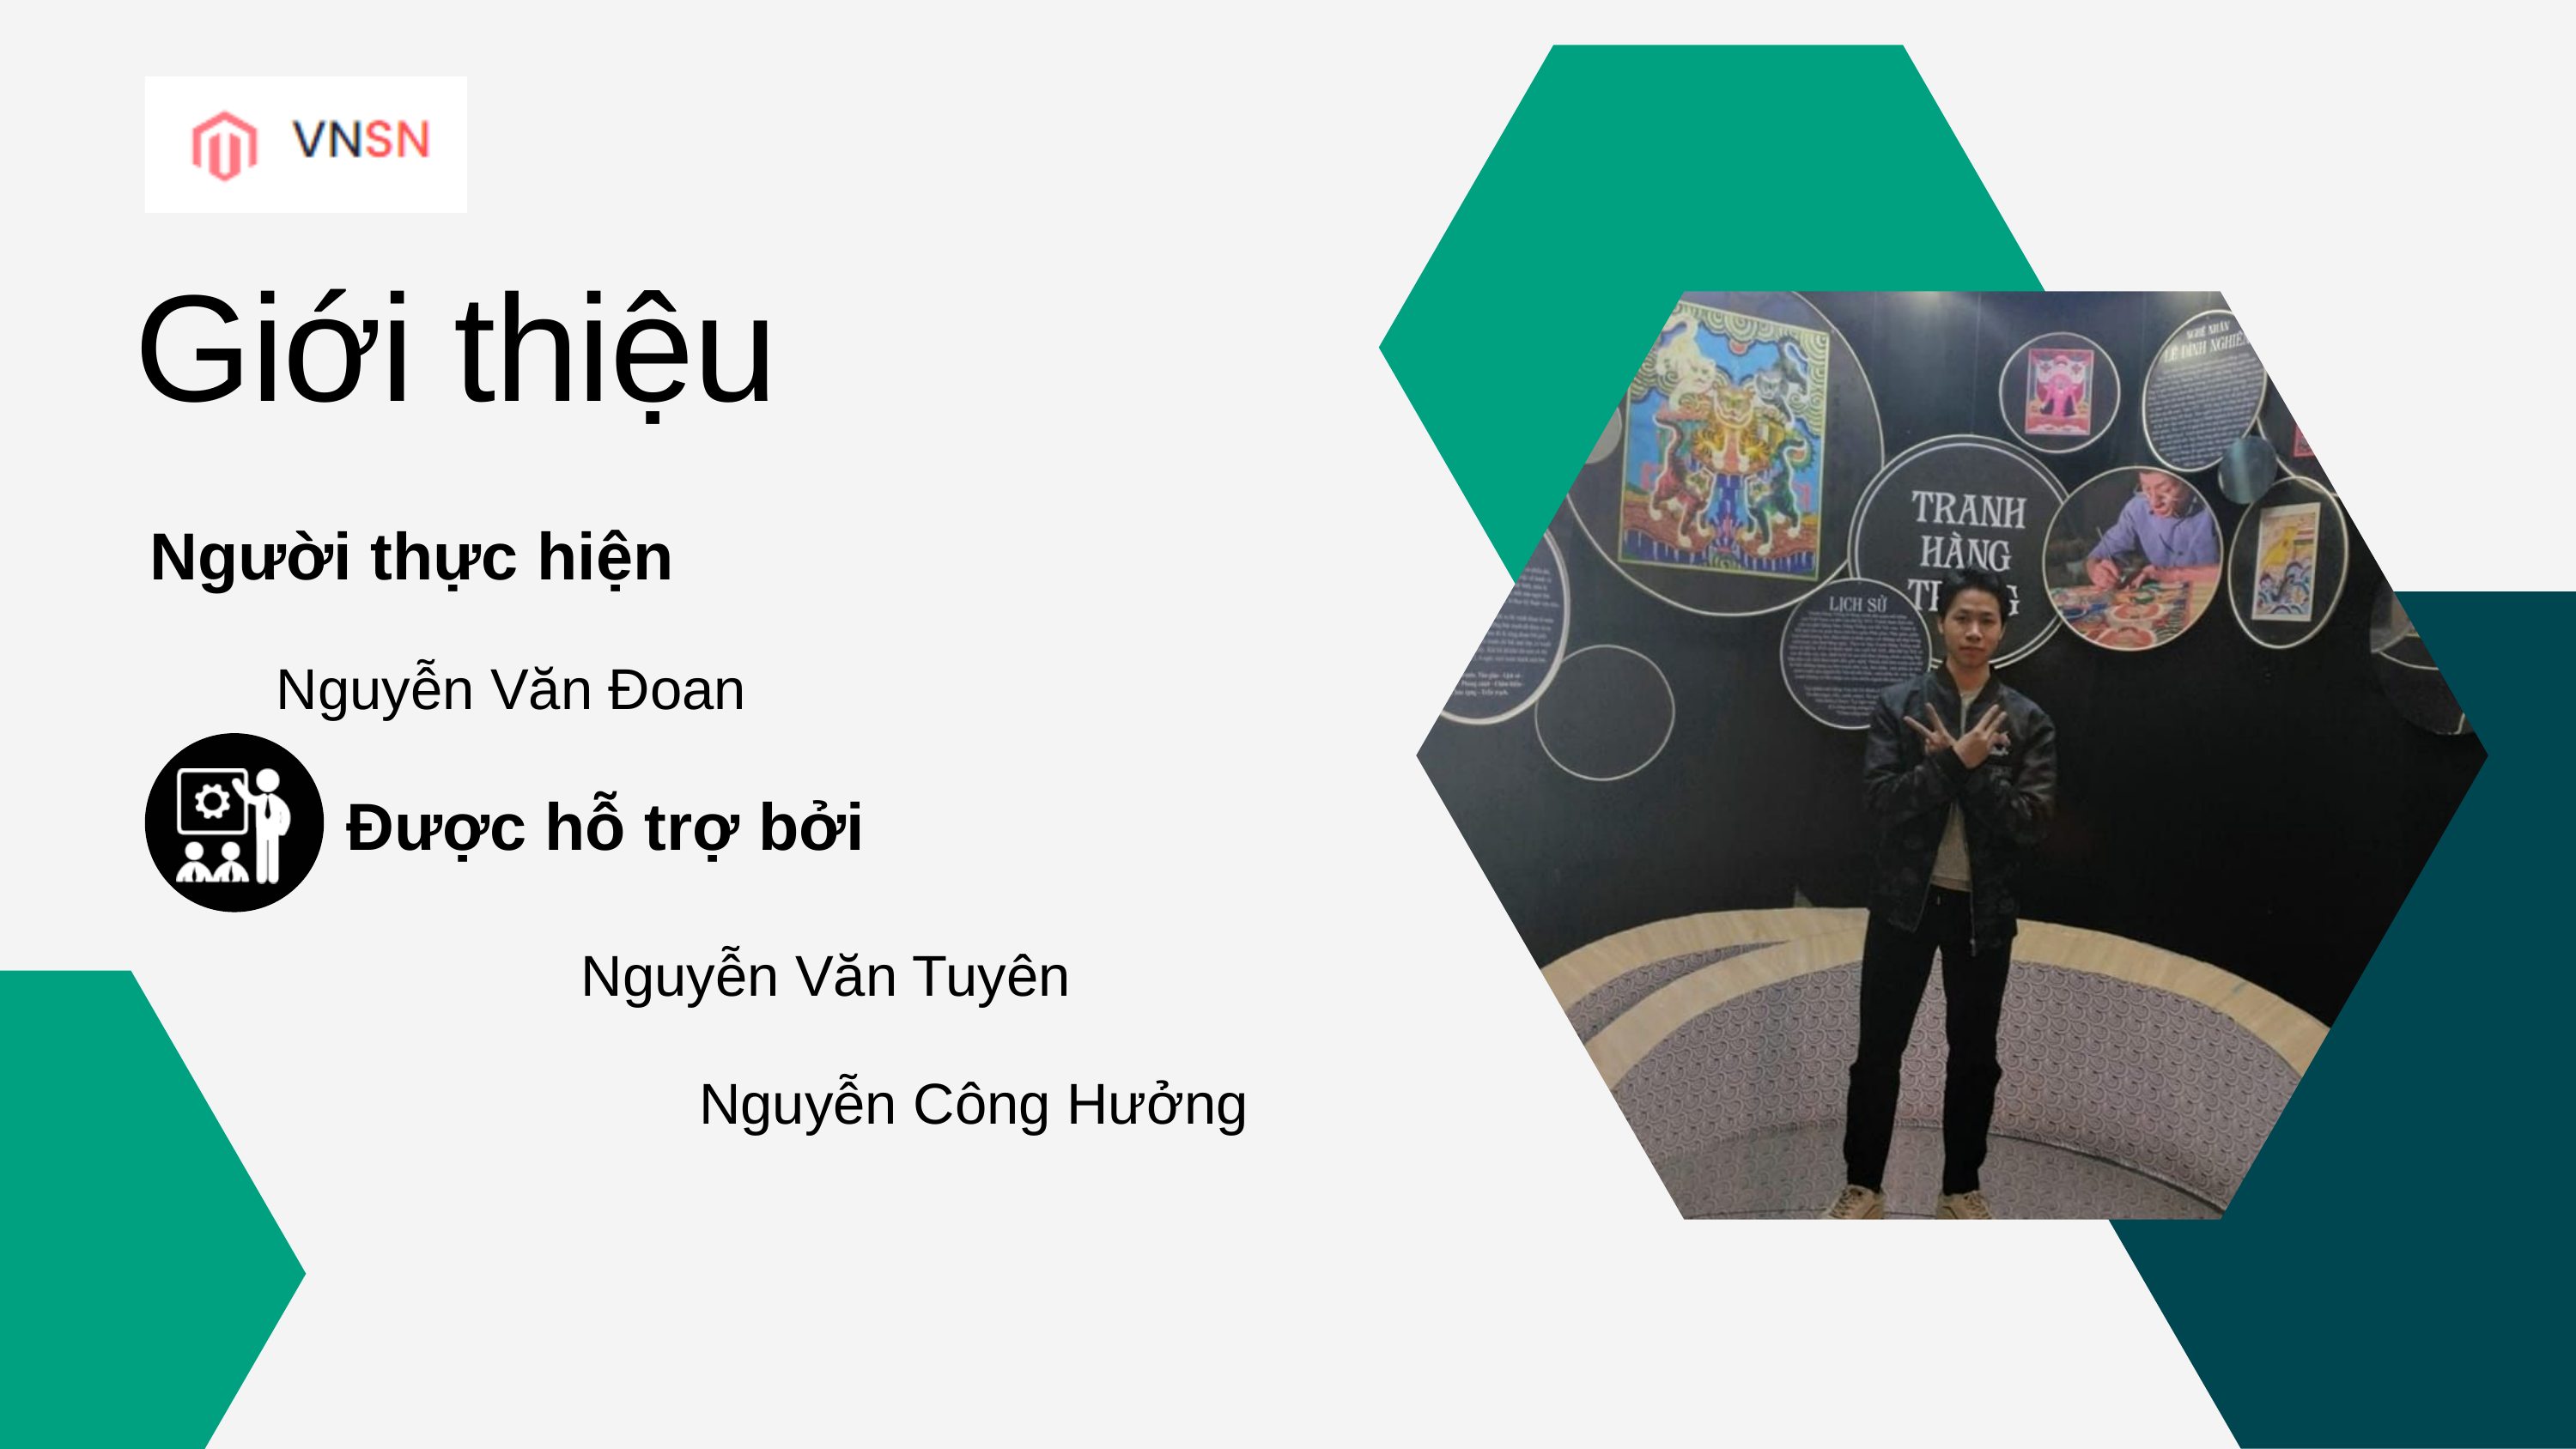

Giới thiệu

Người thực hiện

Nguyễn Văn Đoan

Được hỗ trợ bởi
Nguyễn Văn Tuyên

Nguyễn Công Hưởng